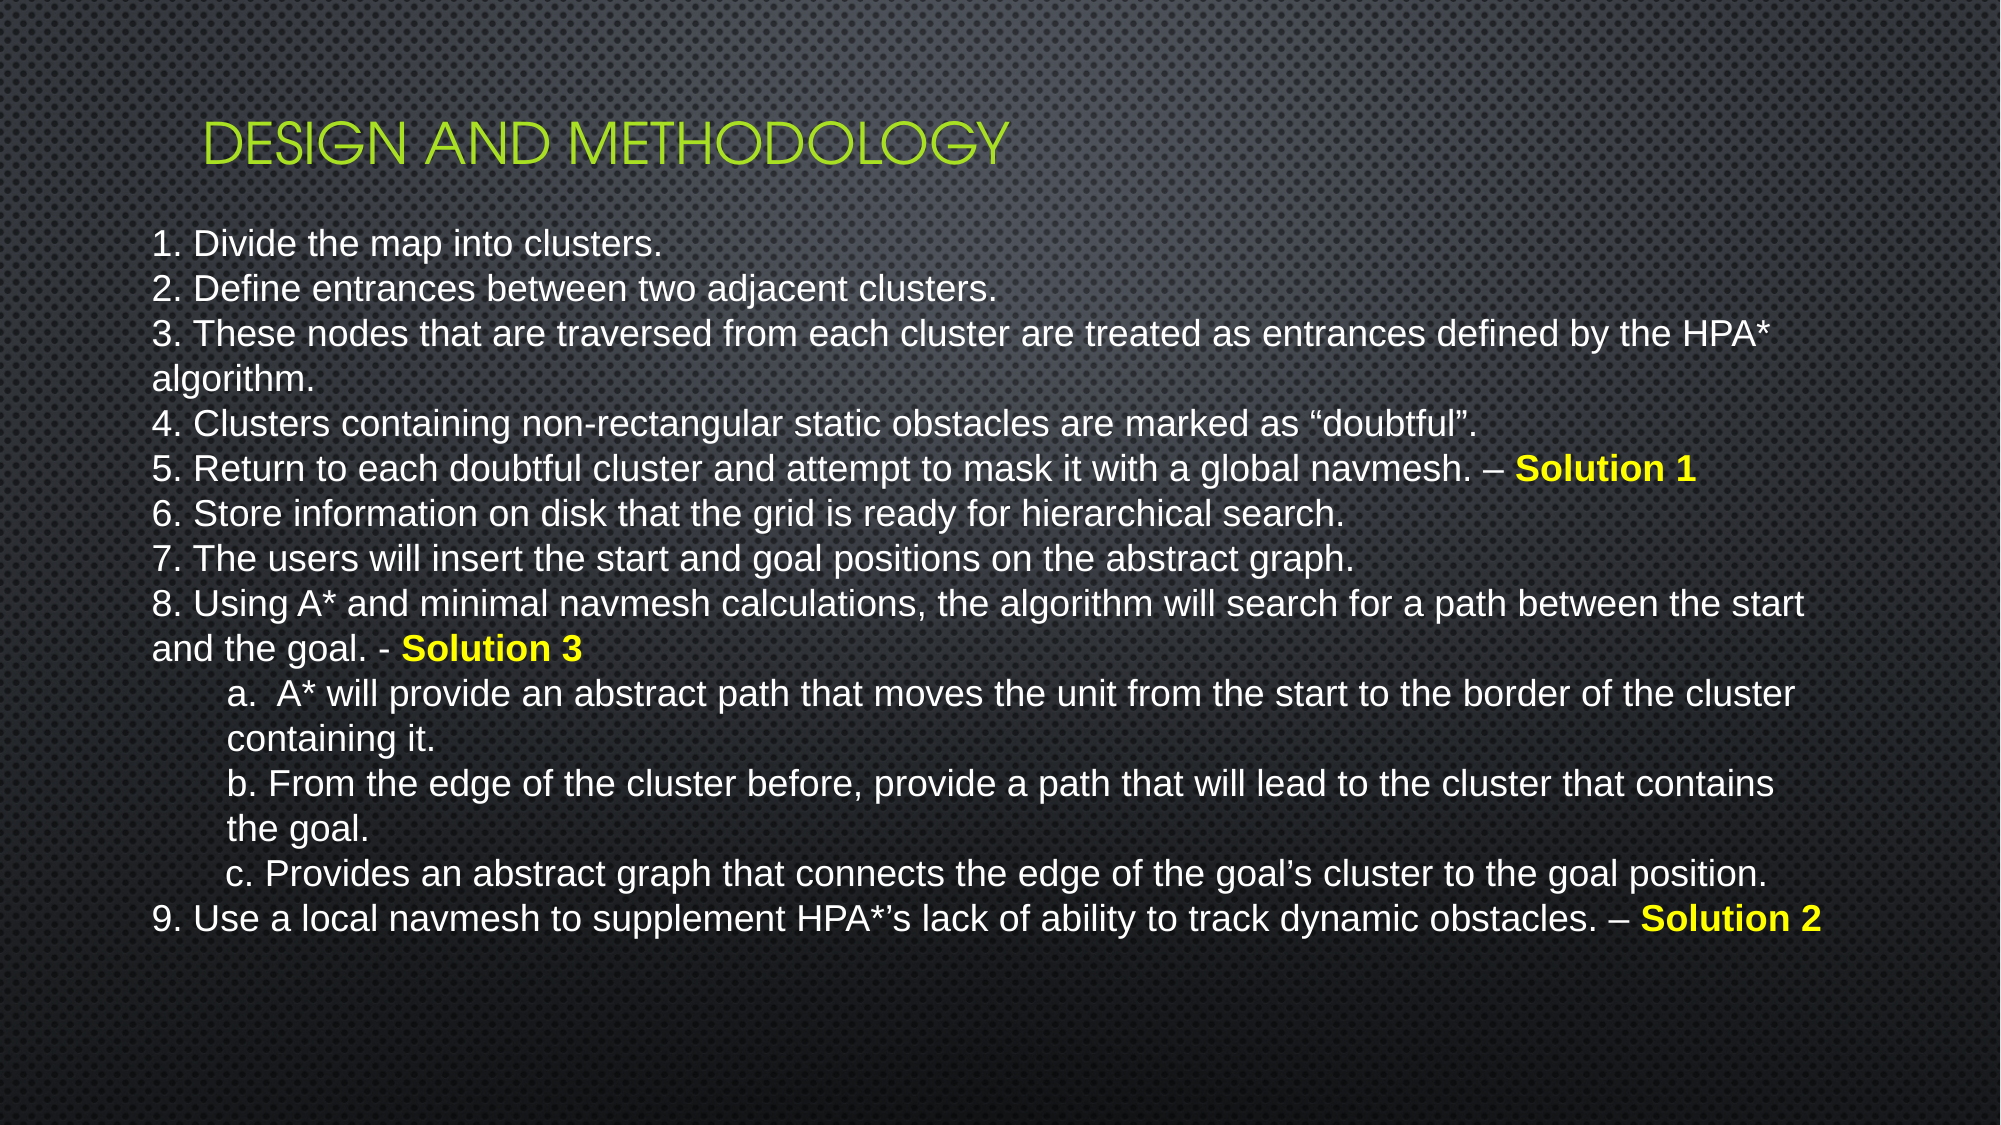

# Design and methodology
1. Divide the map into clusters.
2. Define entrances between two adjacent clusters.
3. These nodes that are traversed from each cluster are treated as entrances defined by the HPA* algorithm.
4. Clusters containing non-rectangular static obstacles are marked as “doubtful”.
5. Return to each doubtful cluster and attempt to mask it with a global navmesh. – Solution 1
6. Store information on disk that the grid is ready for hierarchical search.
7. The users will insert the start and goal positions on the abstract graph.
8. Using A* and minimal navmesh calculations, the algorithm will search for a path between the start and the goal. - Solution 3
a.  A* will provide an abstract path that moves the unit from the start to the border of the cluster containing it.
b. From the edge of the cluster before, provide a path that will lead to the cluster that contains the goal.
       c. Provides an abstract graph that connects the edge of the goal’s cluster to the goal position.
9. Use a local navmesh to supplement HPA*’s lack of ability to track dynamic obstacles. – Solution 2